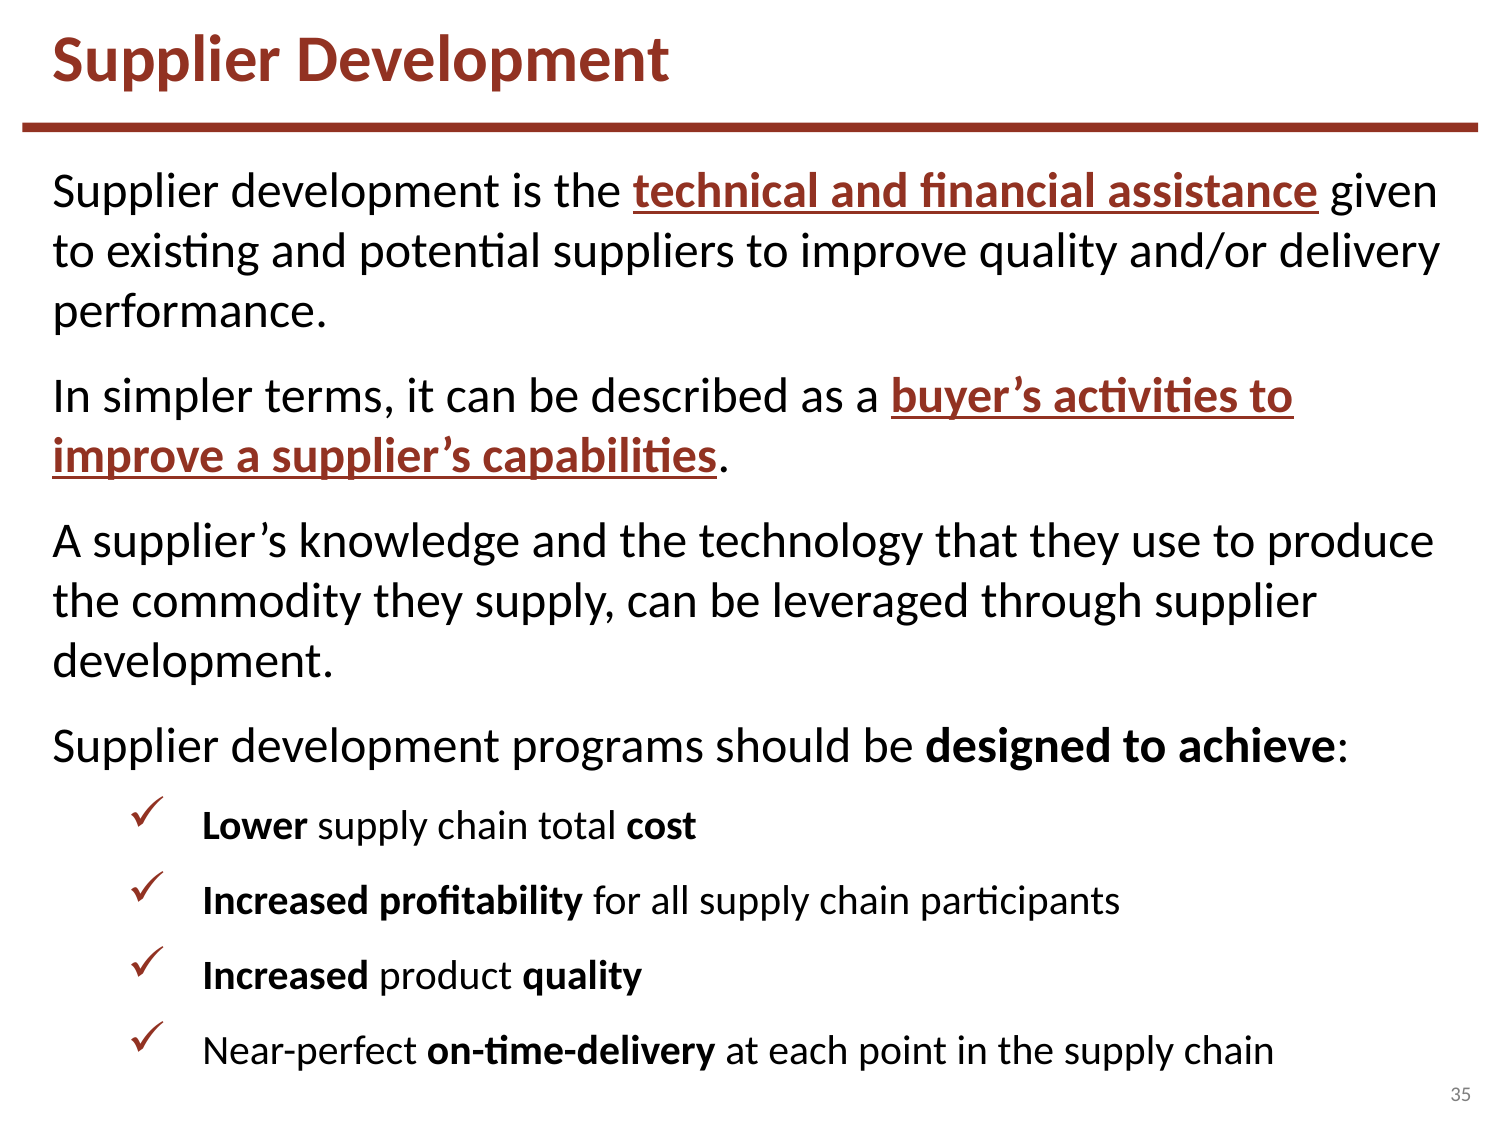

Supplier Development
Supplier development is the technical and financial assistance given to existing and potential suppliers to improve quality and/or delivery performance.
In simpler terms, it can be described as a buyer’s activities to improve a supplier’s capabilities.
A supplier’s knowledge and the technology that they use to produce the commodity they supply, can be leveraged through supplier development.
Supplier development programs should be designed to achieve:
Lower supply chain total cost
Increased profitability for all supply chain participants
Increased product quality
Near-perfect on-time-delivery at each point in the supply chain
35